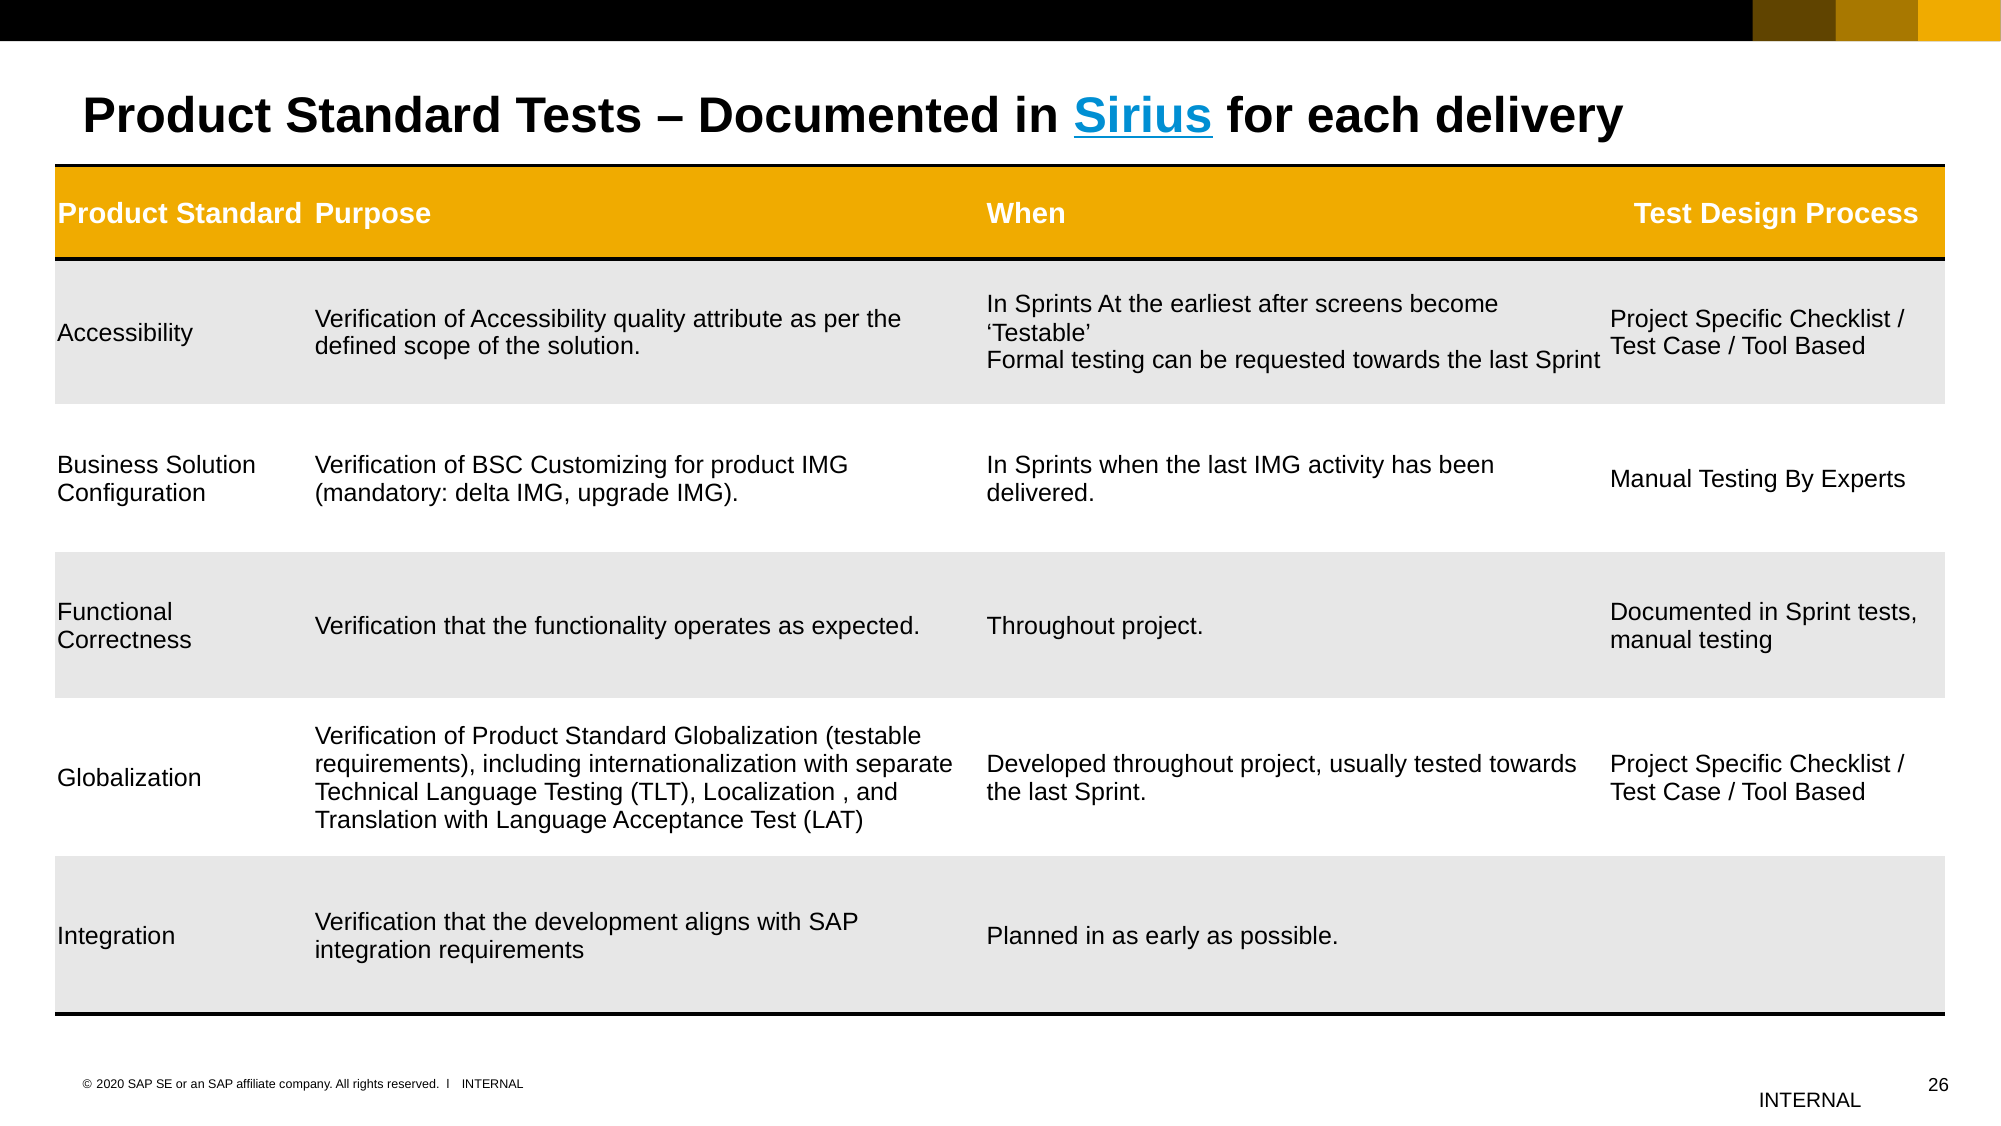

# Product Standard Tests – Documented in Sirius for each delivery
| Product Standard | Purpose | When | Test Design Process |
| --- | --- | --- | --- |
| Accessibility | Verification of Accessibility quality attribute as per the defined scope of the solution. | In Sprints At the earliest after screens become ‘Testable’ Formal testing can be requested towards the last Sprint | Project Specific Checklist / Test Case / Tool Based |
| Business Solution Configuration | Verification of BSC Customizing for product IMG (mandatory: delta IMG, upgrade IMG). | In Sprints when the last IMG activity has been delivered. | Manual Testing By Experts |
| Functional Correctness | Verification that the functionality operates as expected. | Throughout project. | Documented in Sprint tests, manual testing |
| Globalization | Verification of Product Standard Globalization (testable requirements), including internationalization with separate Technical Language Testing (TLT), Localization , and Translation with Language Acceptance Test (LAT) | Developed throughout project, usually tested towards the last Sprint. | Project Specific Checklist / Test Case / Tool Based |
| Integration | Verification that the development aligns with SAP integration requirements | Planned in as early as possible. |  |